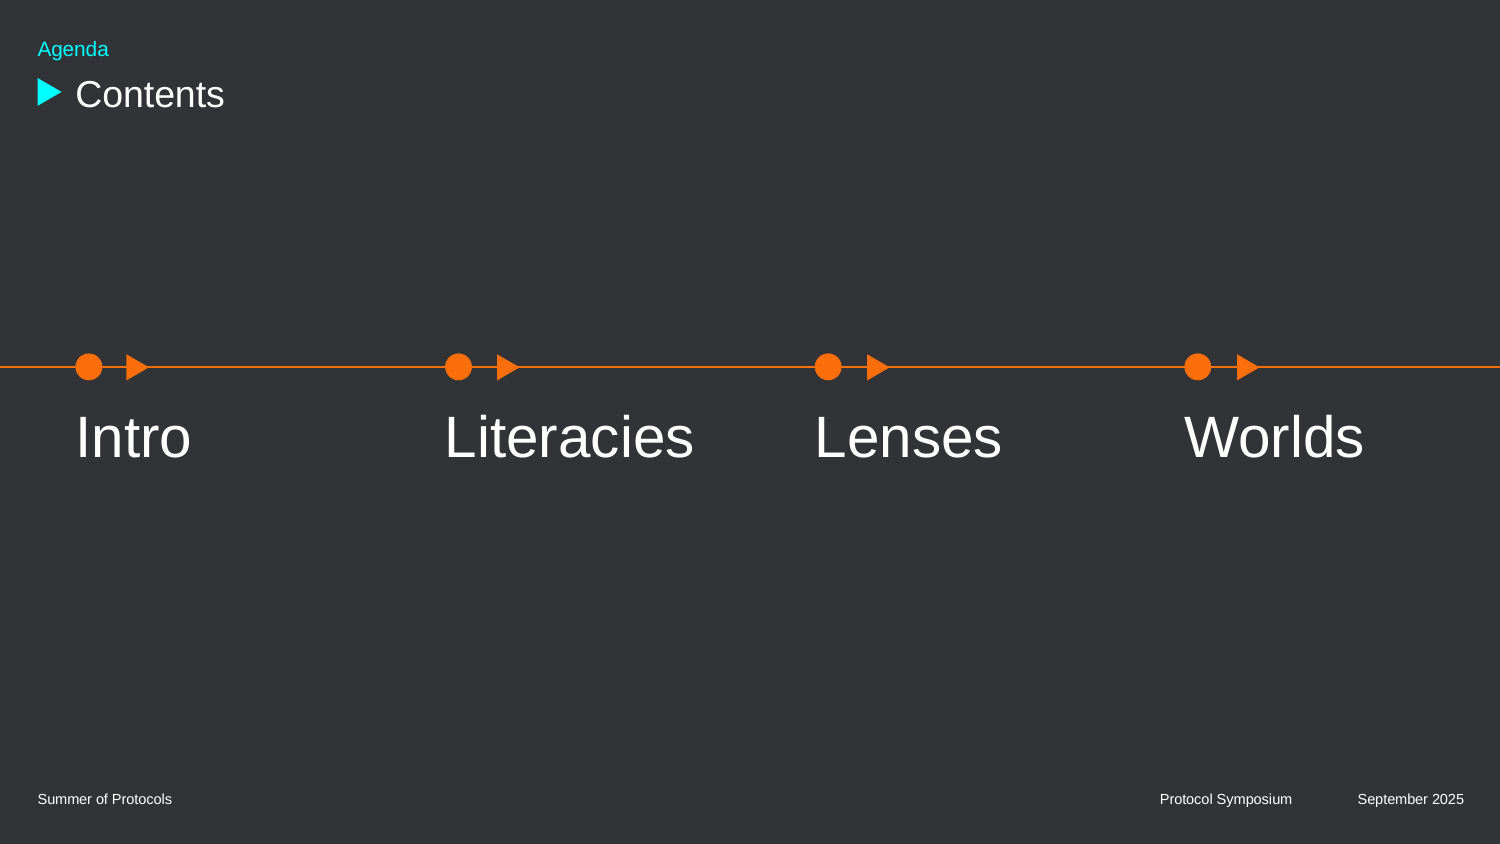

Agenda
# Contents

Intro
Literacies
Lenses
Worlds
Summer of Protocols
Protocol Symposium
September 2025